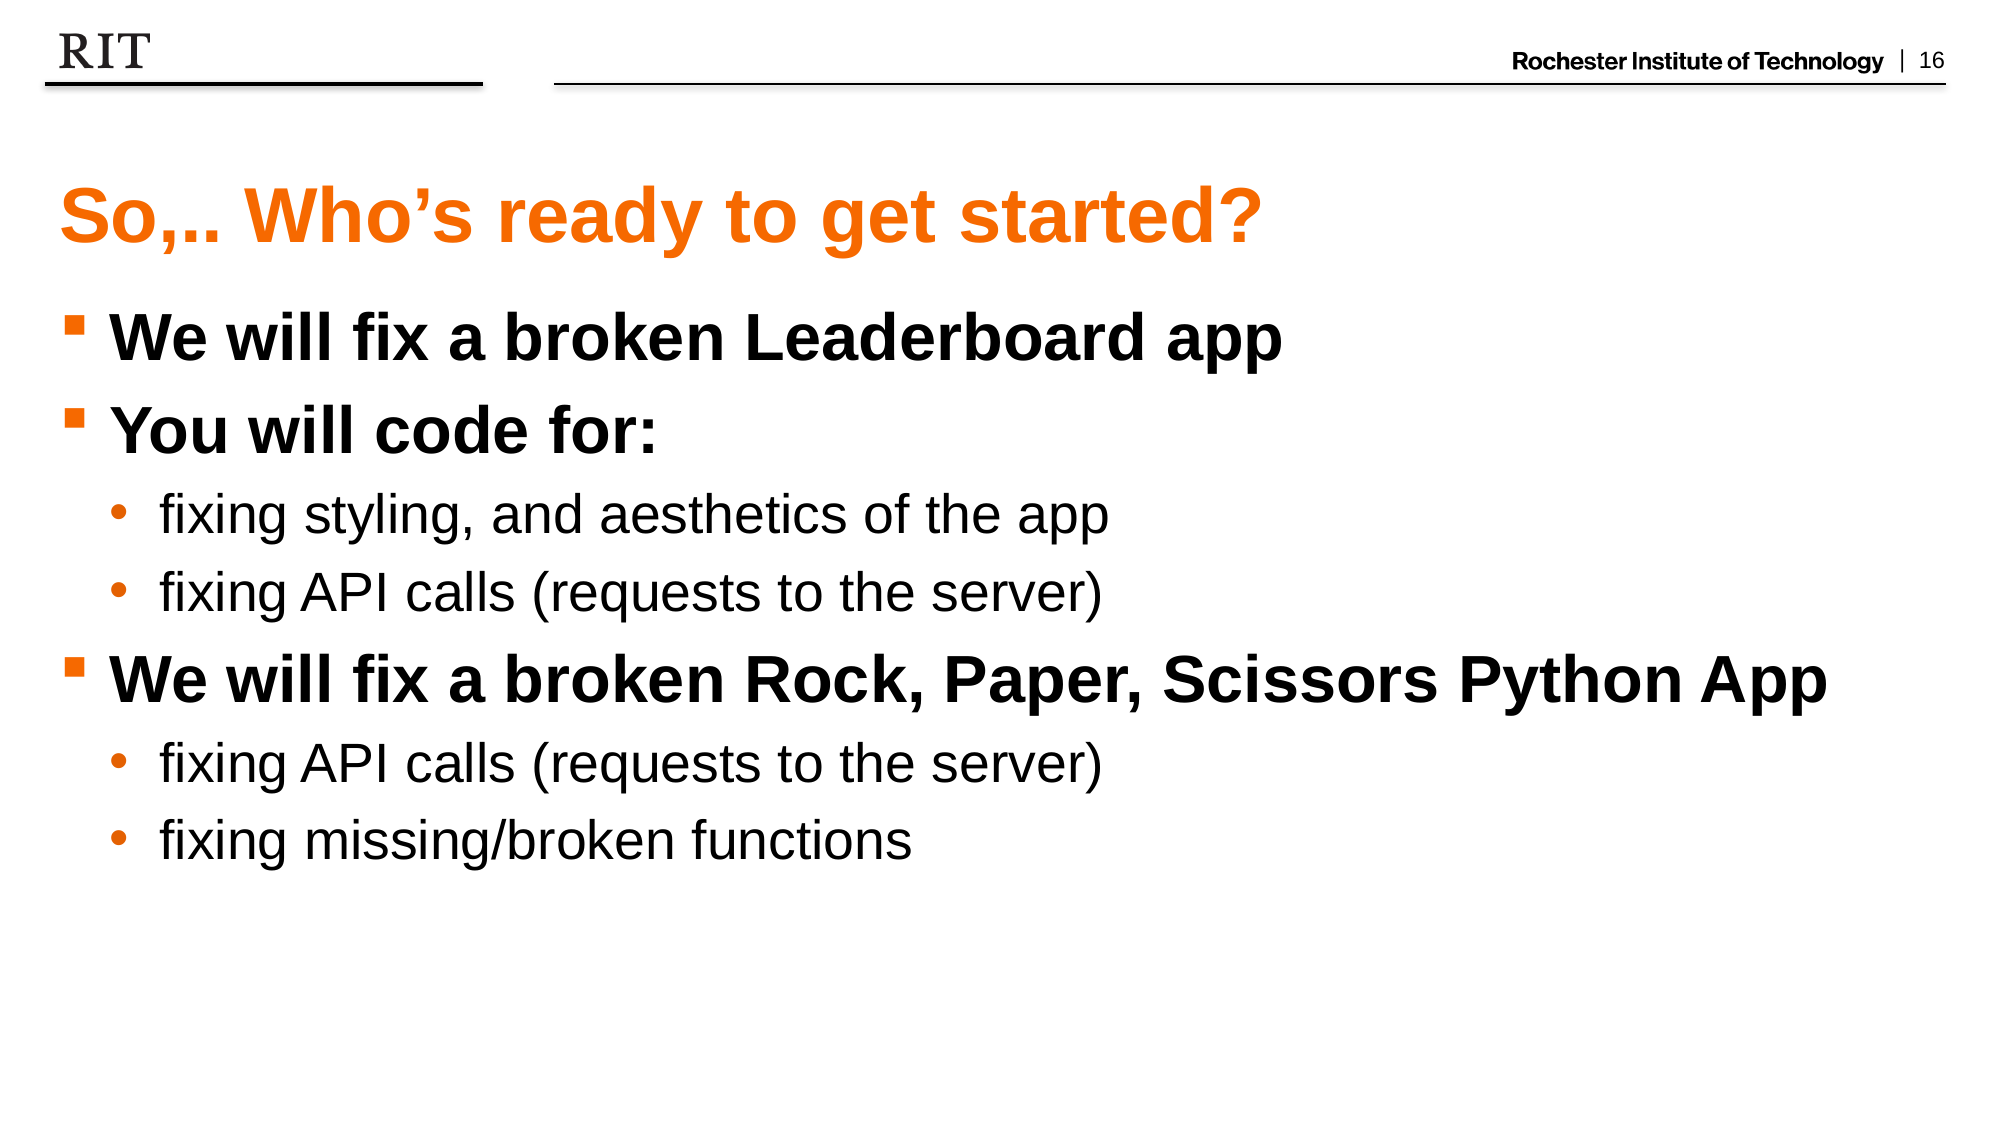

# So,.. Who’s ready to get started?
We will fix a broken Leaderboard app
You will code for:
fixing styling, and aesthetics of the app
fixing API calls (requests to the server)
We will fix a broken Rock, Paper, Scissors Python App
fixing API calls (requests to the server)
fixing missing/broken functions